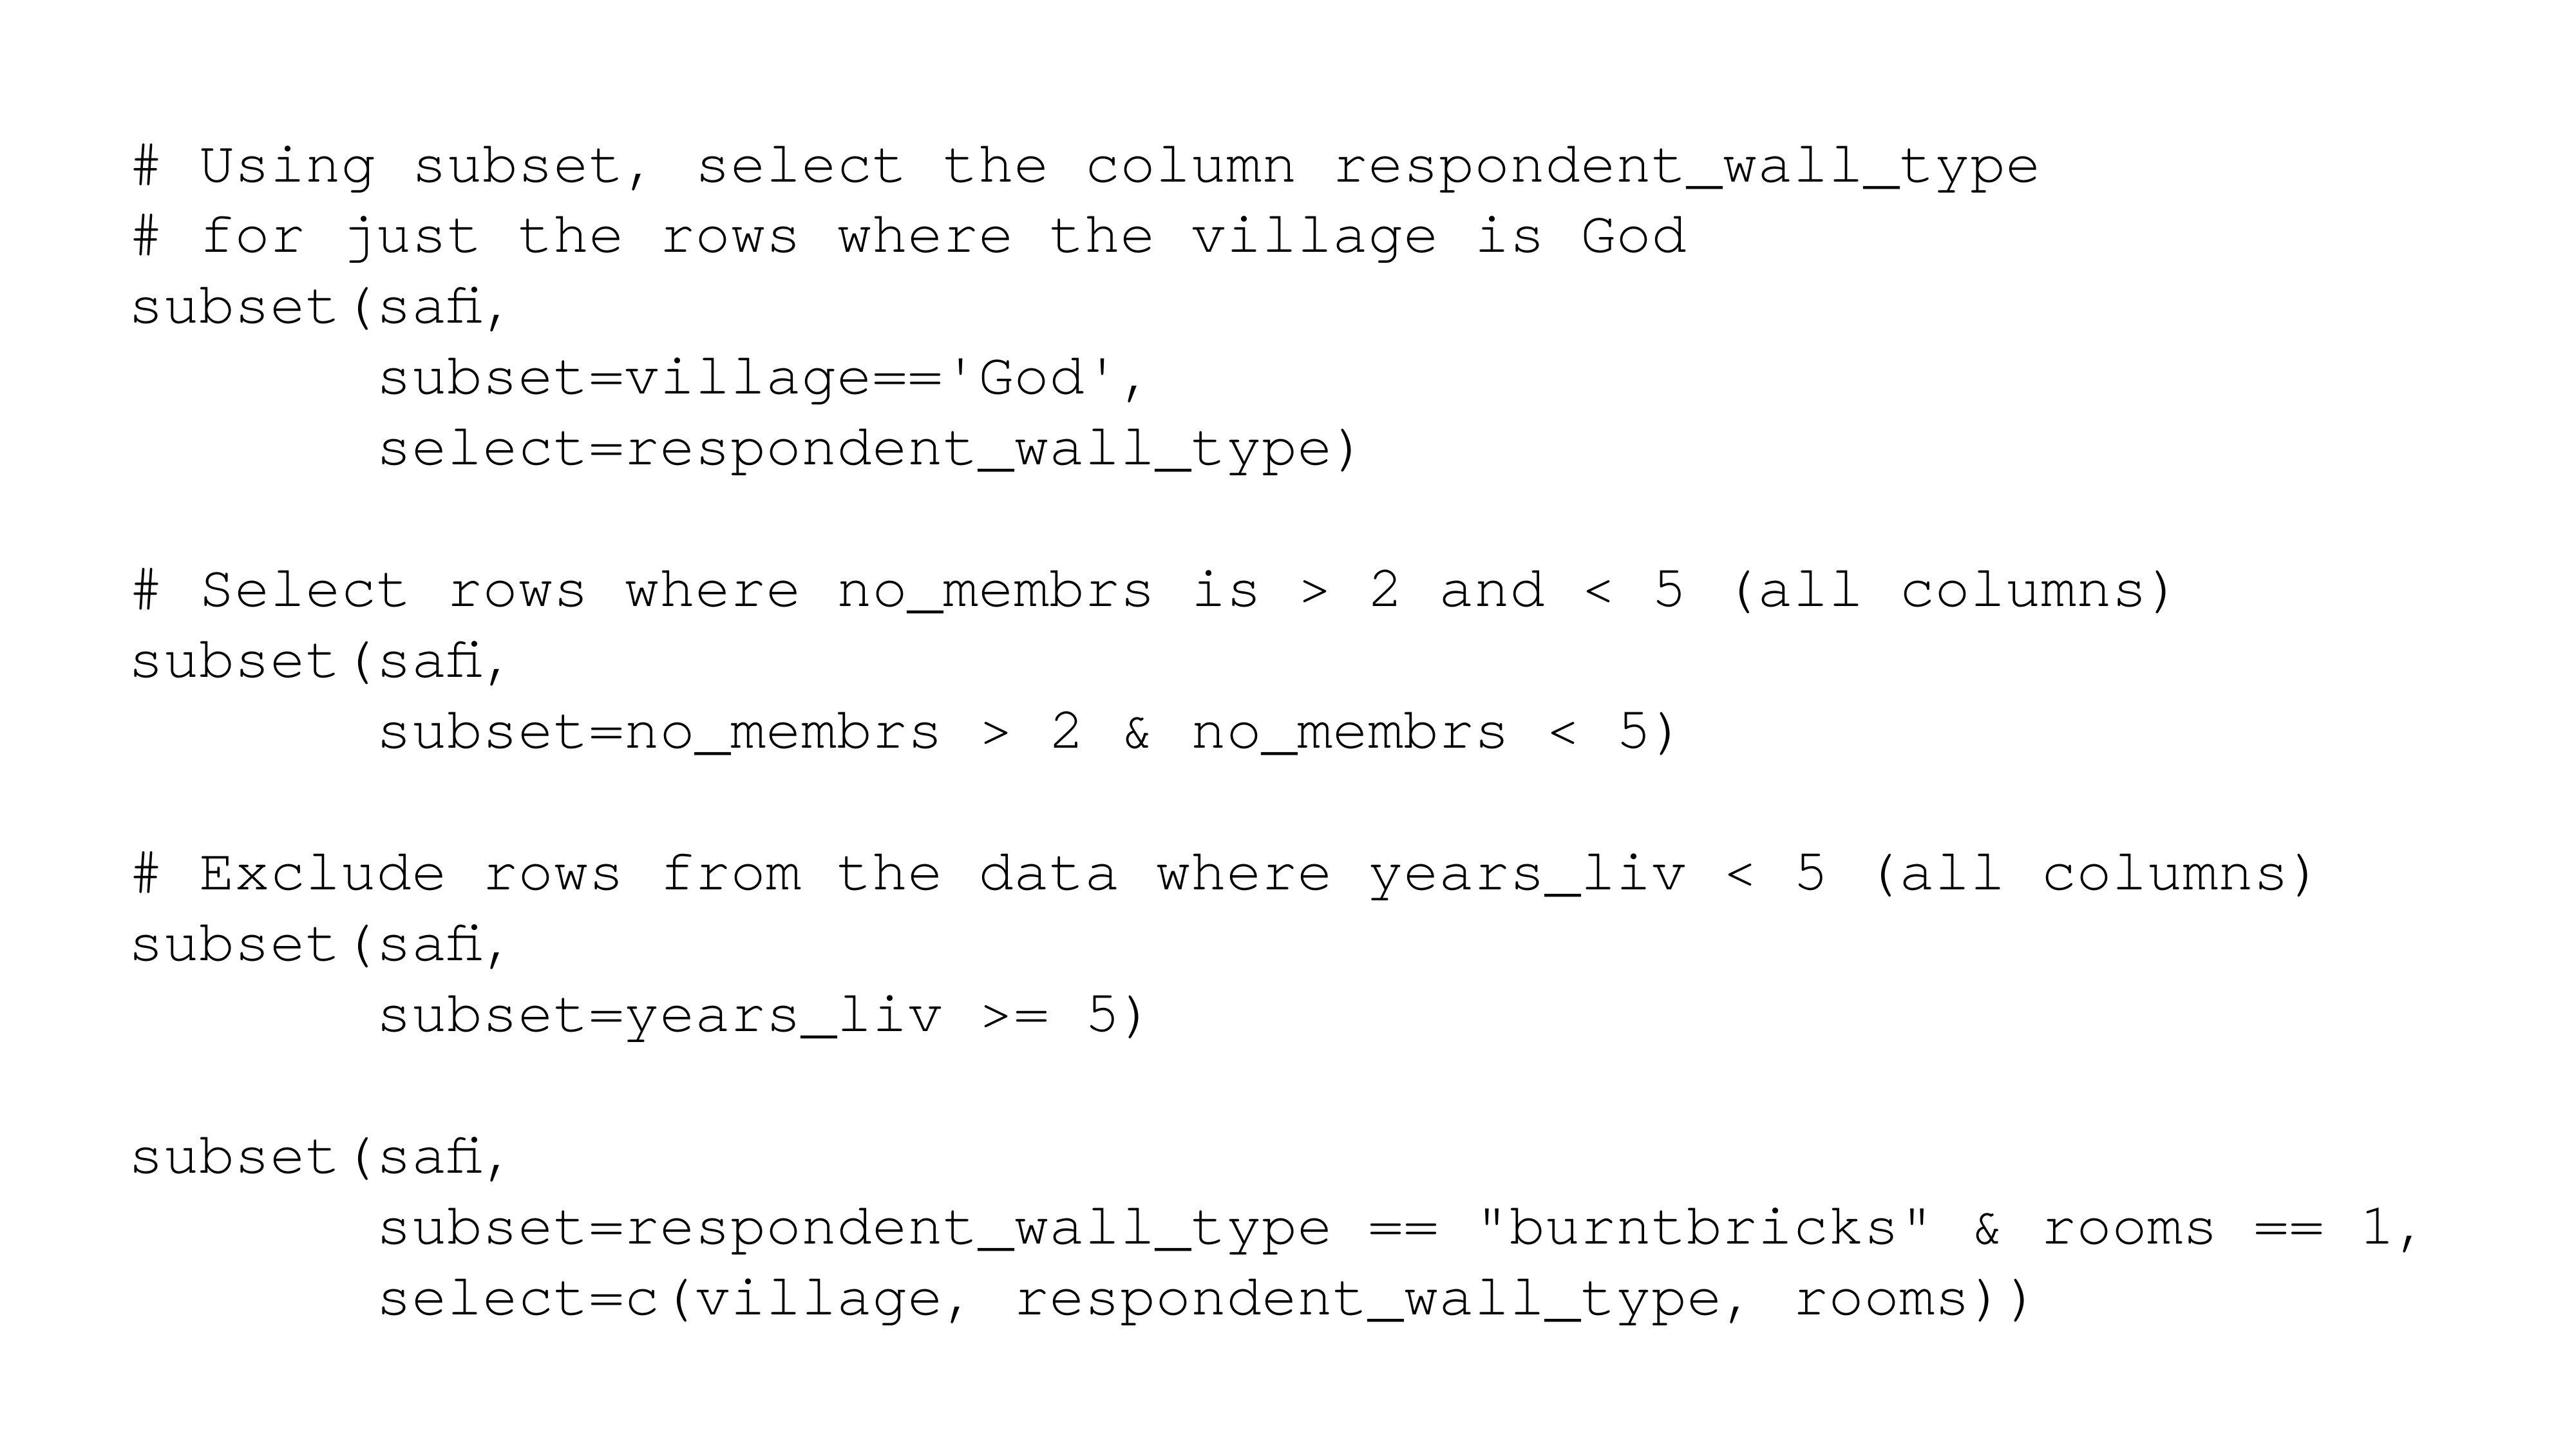

# Using subset, select the column respondent_wall_type
# for just the rows where the village is God
subset(safi,
       subset=village=='God',
       select=respondent_wall_type)

# Select rows where no_membrs is > 2 and < 5 (all columns)
subset(safi,
       subset=no_membrs > 2 & no_membrs < 5)

# Exclude rows from the data where years_liv < 5 (all columns)
subset(safi,
       subset=years_liv >= 5)

subset(safi,
       subset=respondent_wall_type == "burntbricks" & rooms == 1,
       select=c(village, respondent_wall_type, rooms))